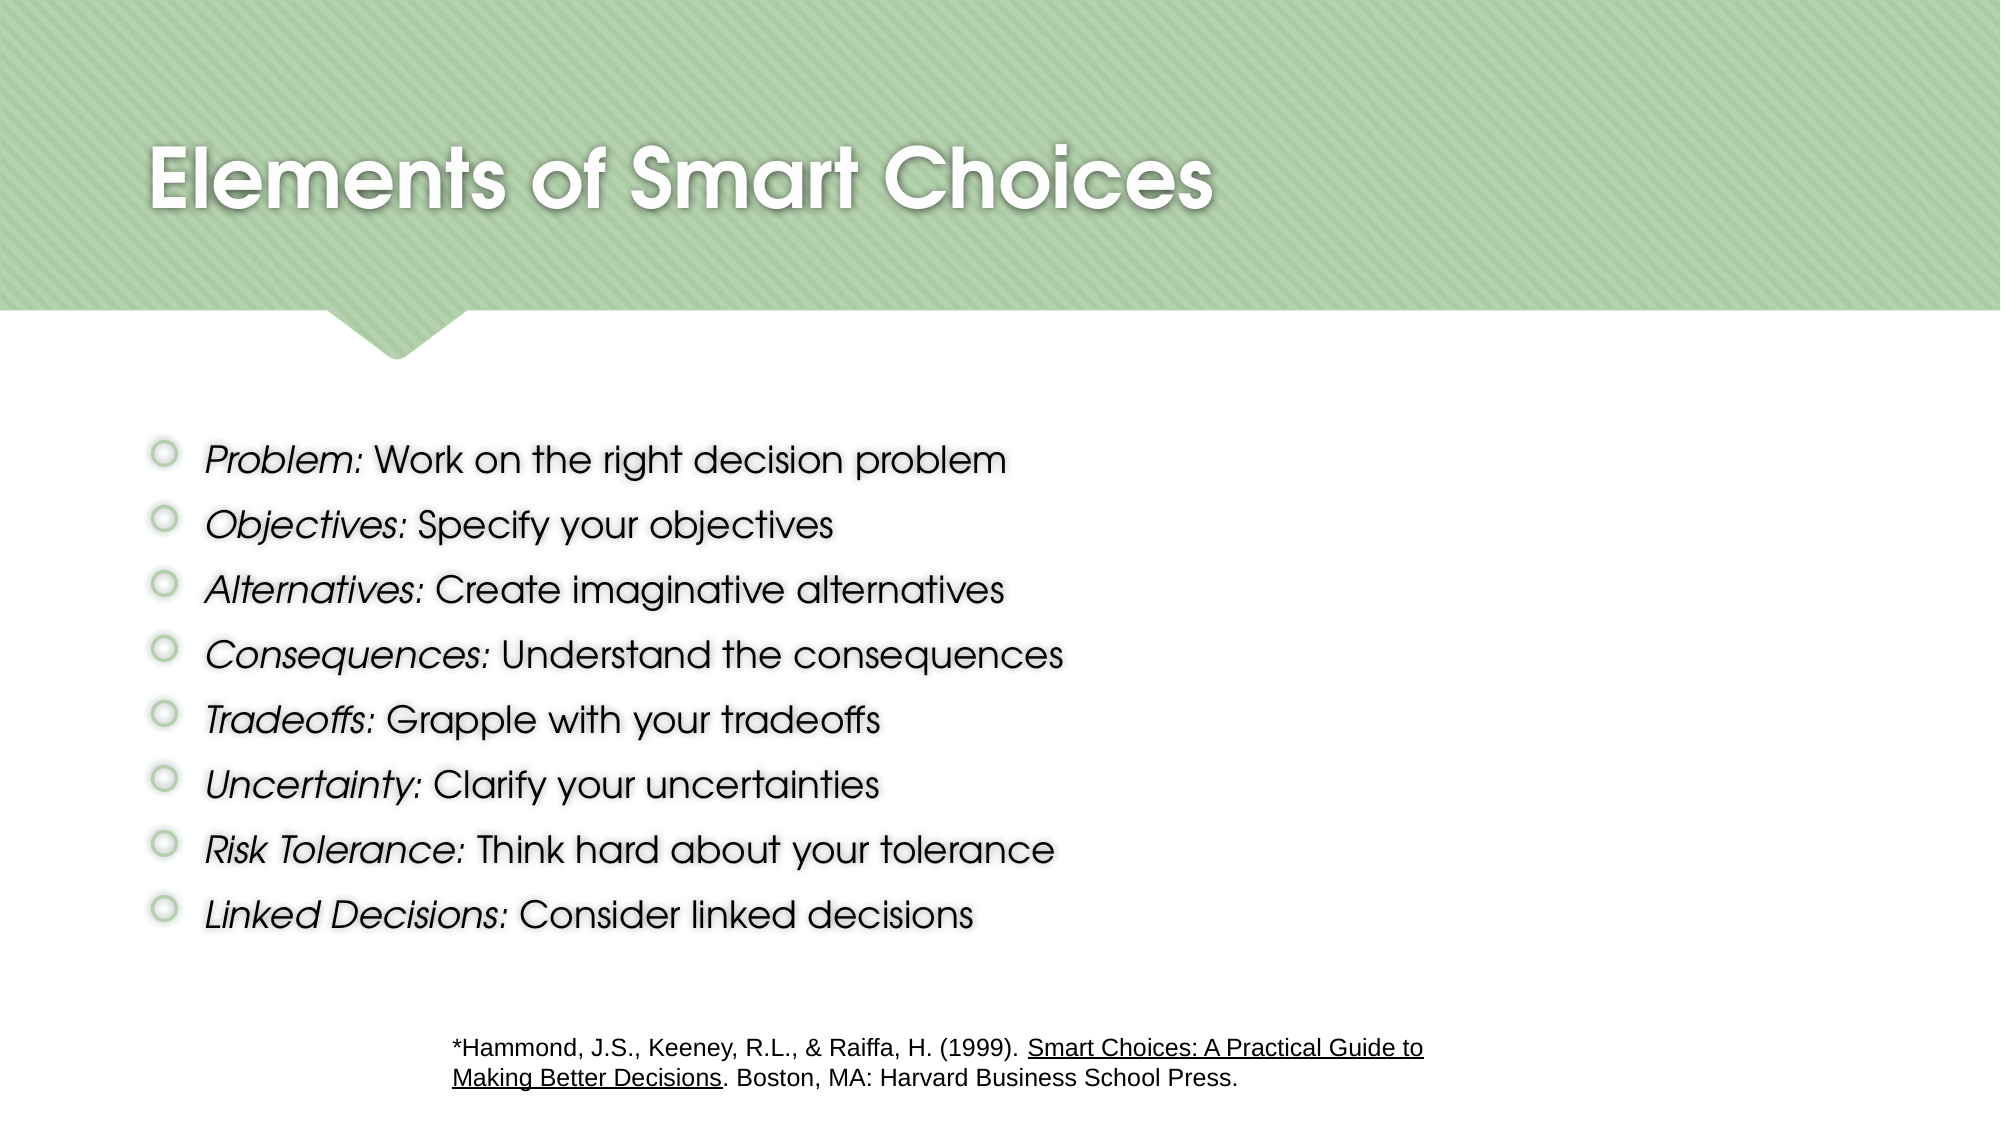

# Elements of Smart Choices
Problem: Work on the right decision problem
Objectives: Specify your objectives
Alternatives: Create imaginative alternatives
Consequences: Understand the consequences
Tradeoffs: Grapple with your tradeoffs
Uncertainty: Clarify your uncertainties
Risk Tolerance: Think hard about your tolerance
Linked Decisions: Consider linked decisions
*Hammond, J.S., Keeney, R.L., & Raiffa, H. (1999). Smart Choices: A Practical Guide to Making Better Decisions. Boston, MA: Harvard Business School Press.